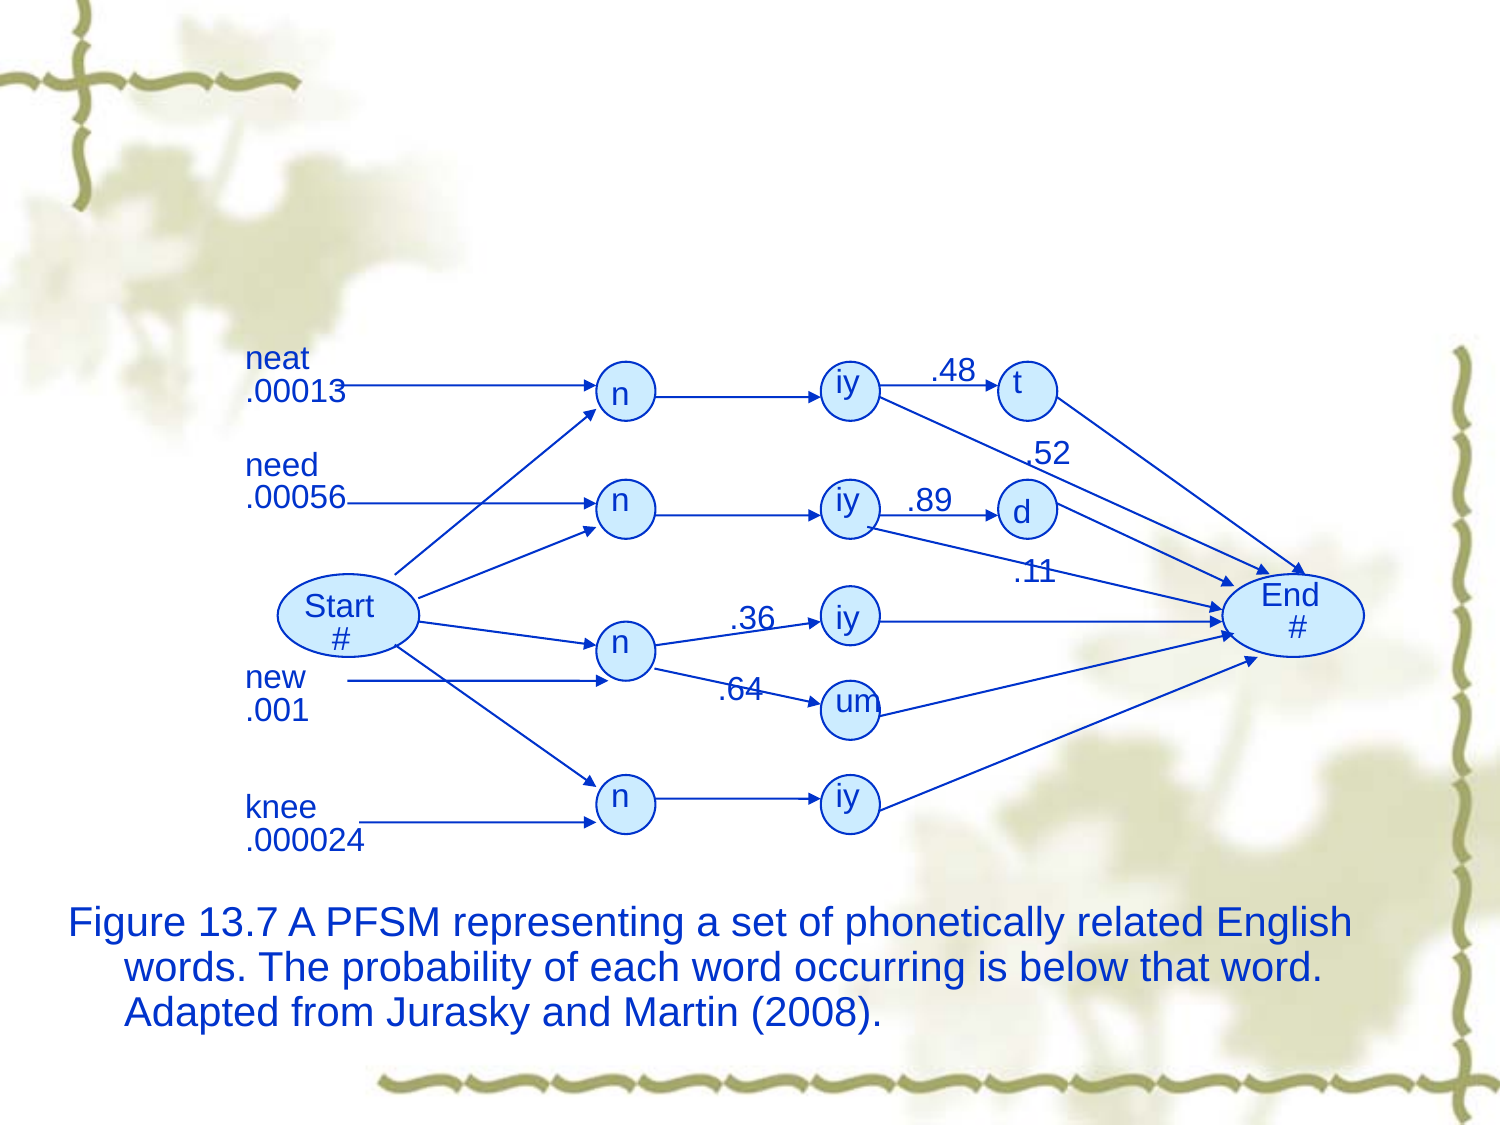

#
neat
.00013

.48
iy
t
n
.52
need
.00056
n
iy
.89
d
.11
End
   #
Start
   #
.36
iy
n
new
.001
.64
um
n
iy
knee
.000024
Figure 13.7 A PFSM representing a set of phonetically related English words. The probability of each word occurring is below that word. Adapted from Jurasky and Martin (2008).